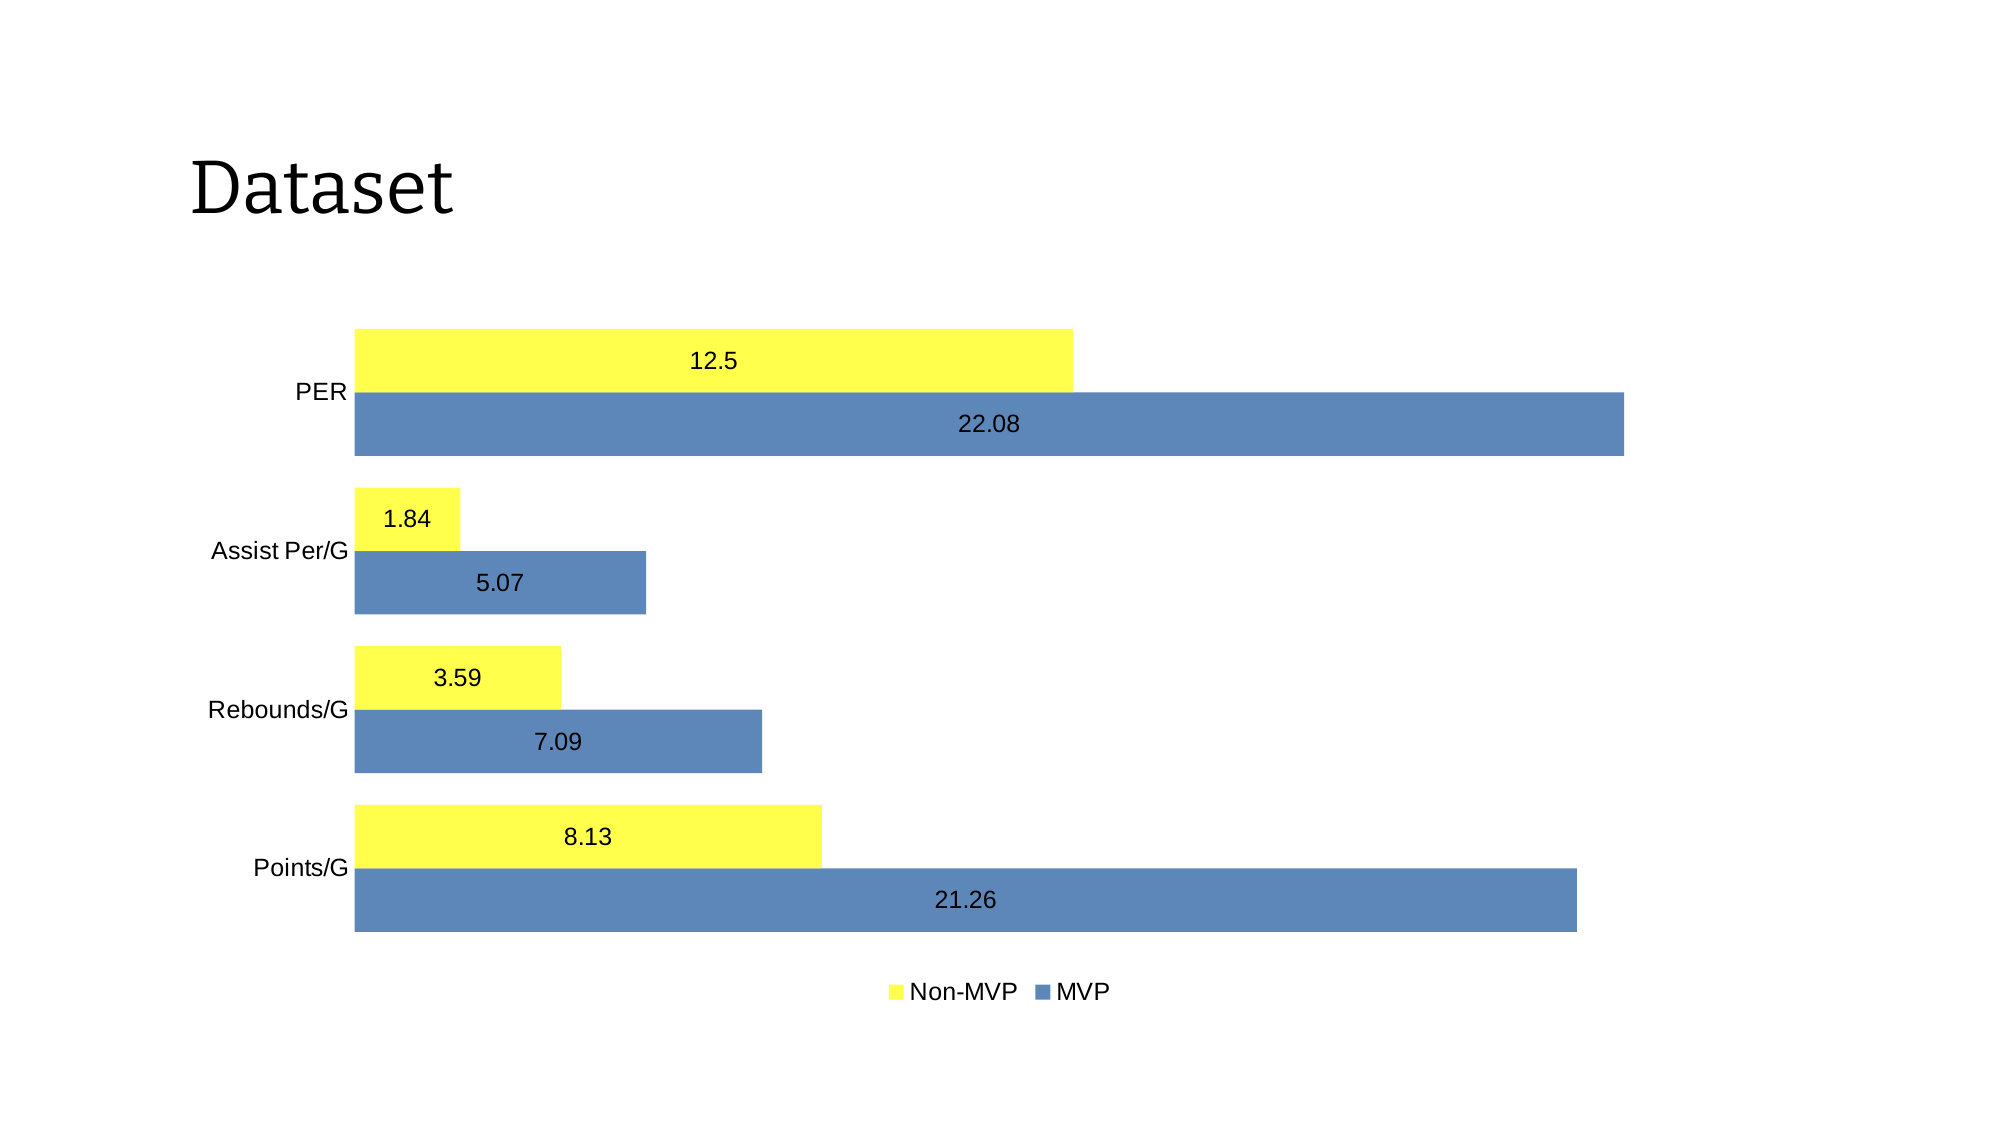

# Dataset

### Chart

| Category | MVP | Non-MVP |
|---|---|---|
| Points/G | 21.26 | 8.13 |
| Rebounds/G | 7.09 | 3.59 |
| Assist Per/G | 5.07 | 1.84 |
| PER | 22.08 | 12.5 |